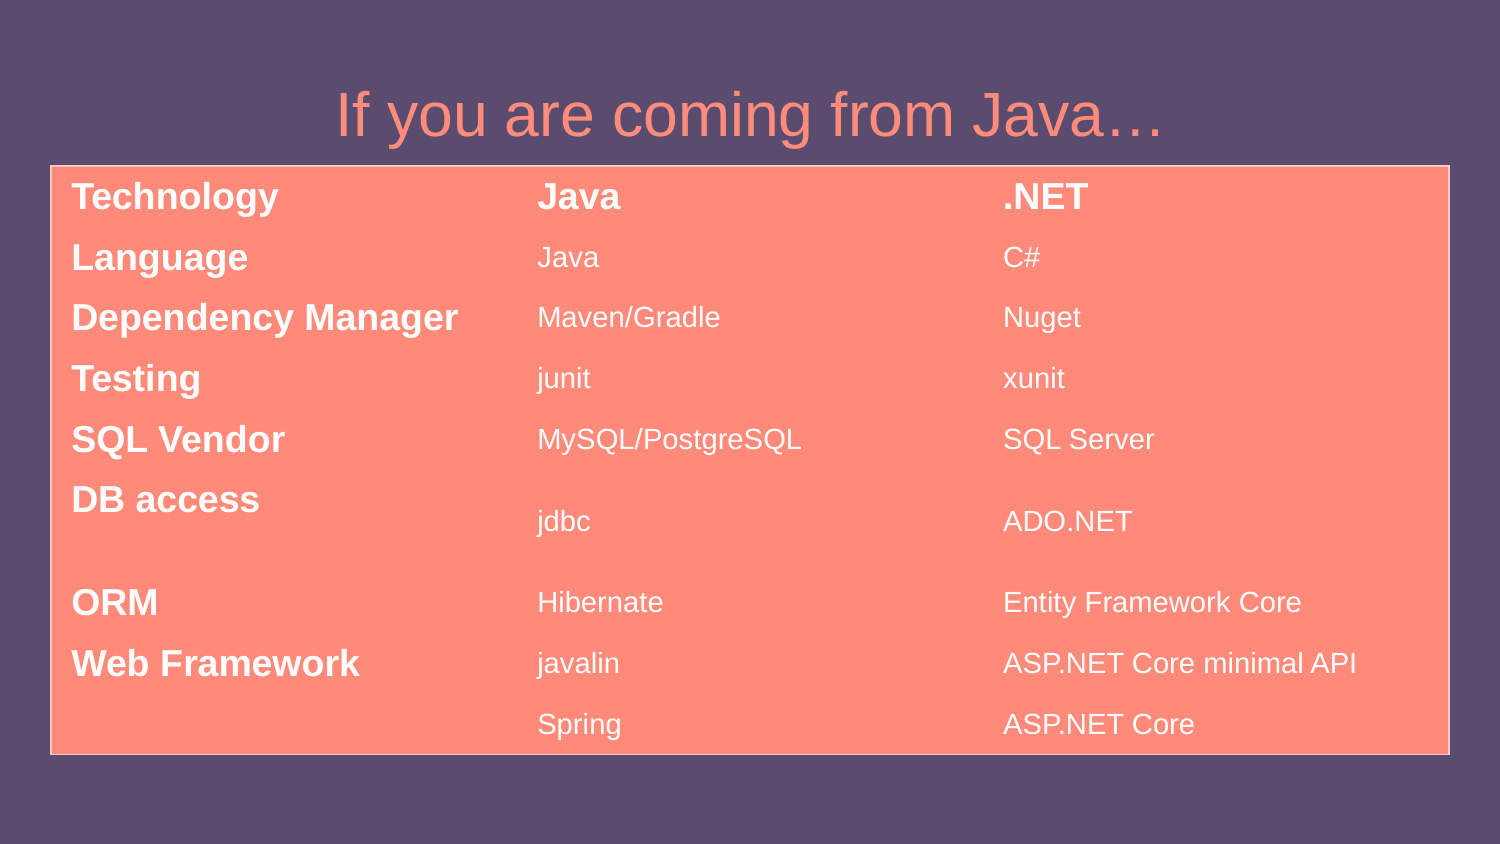

# If you are coming from Java…
| Technology | Java | .NET |
| --- | --- | --- |
| Language | Java | C# |
| Dependency Manager | Maven/Gradle | Nuget |
| Testing | junit | xunit |
| SQL Vendor | MySQL/PostgreSQL | SQL Server |
| DB access | jdbc | ADO.NET |
| ORM | Hibernate | Entity Framework Core |
| Web Framework | javalin | ASP.NET Core minimal API |
|  | Spring | ASP.NET Core |